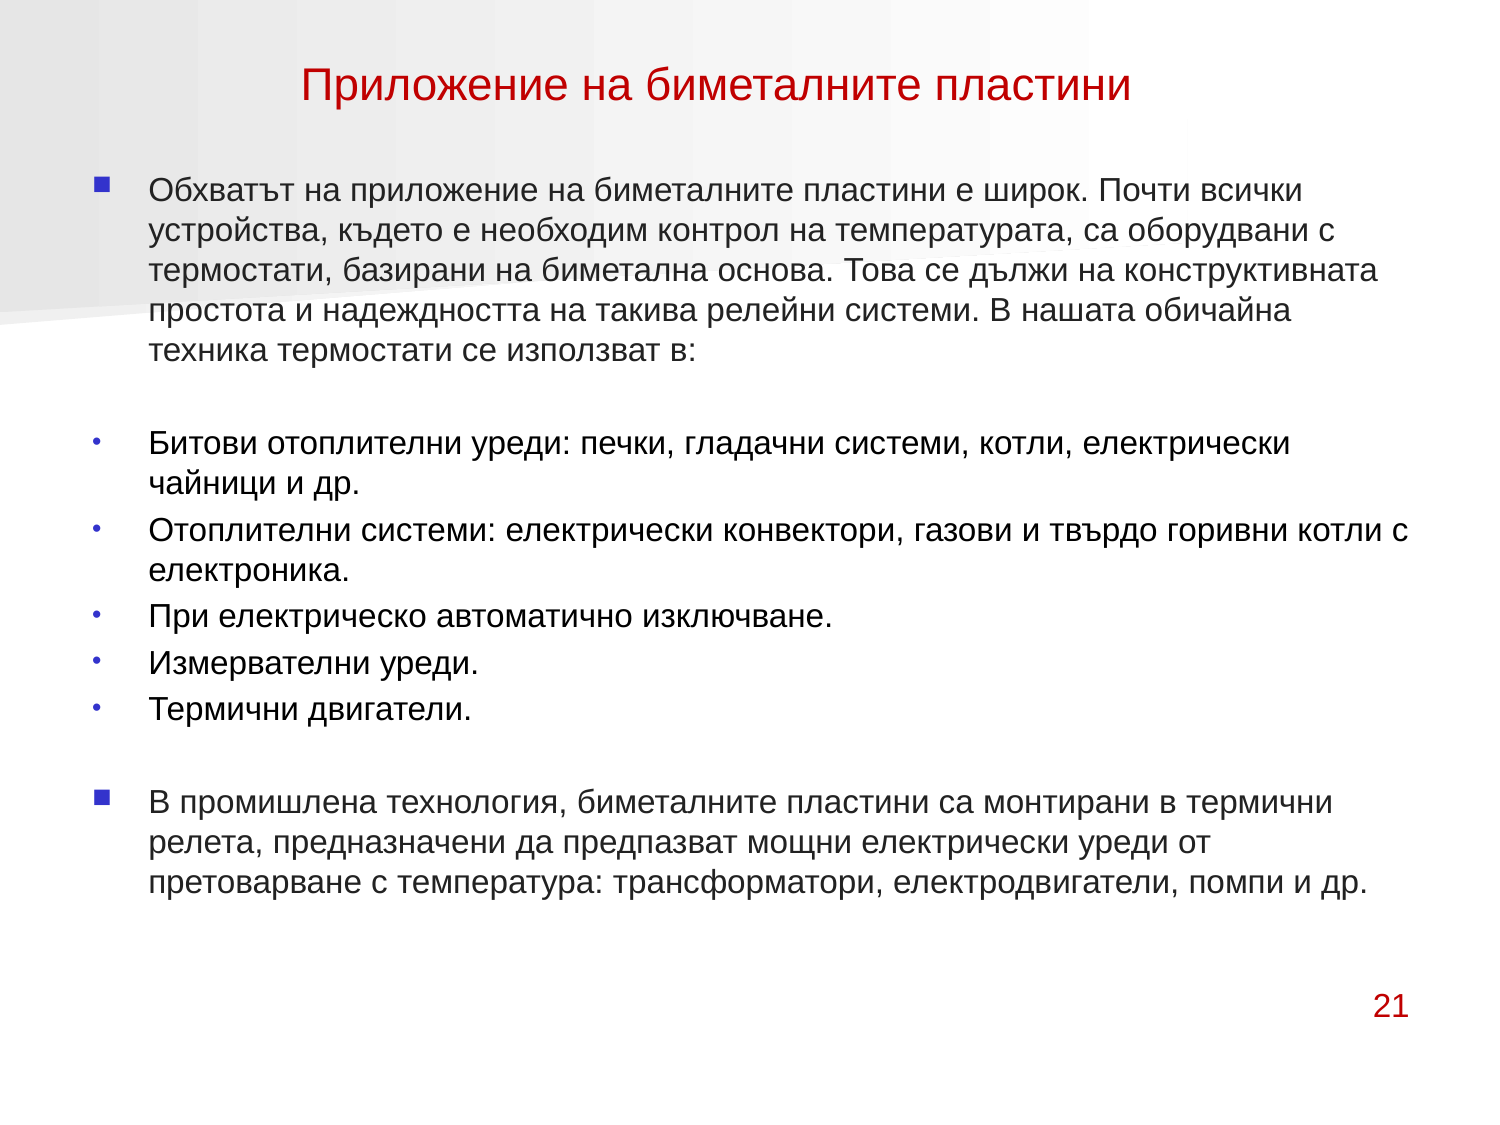

# Приложение на биметалните пластини
Обхватът на приложение на биметалните пластини е широк. Почти всички устройства, където е необходим контрол на температурата, са оборудвани с термостати, базирани на биметална основа. Това се дължи на конструктивната простота и надеждността на такива релейни системи. В нашата обичайна техника термостати се използват в:

Битови отоплителни уреди: печки, гладачни системи, котли, електрически чайници и др.
Отоплителни системи: електрически конвектори, газови и твърдо горивни котли с електроника.
При електрическо автоматично изключване.
Измервателни уреди.
Термични двигатели.

В промишлена технология, биметалните пластини са монтирани в термични релета, предназначени да предпазват мощни електрически уреди от претоварване с температура: трансформатори, електродвигатели, помпи и др.
21